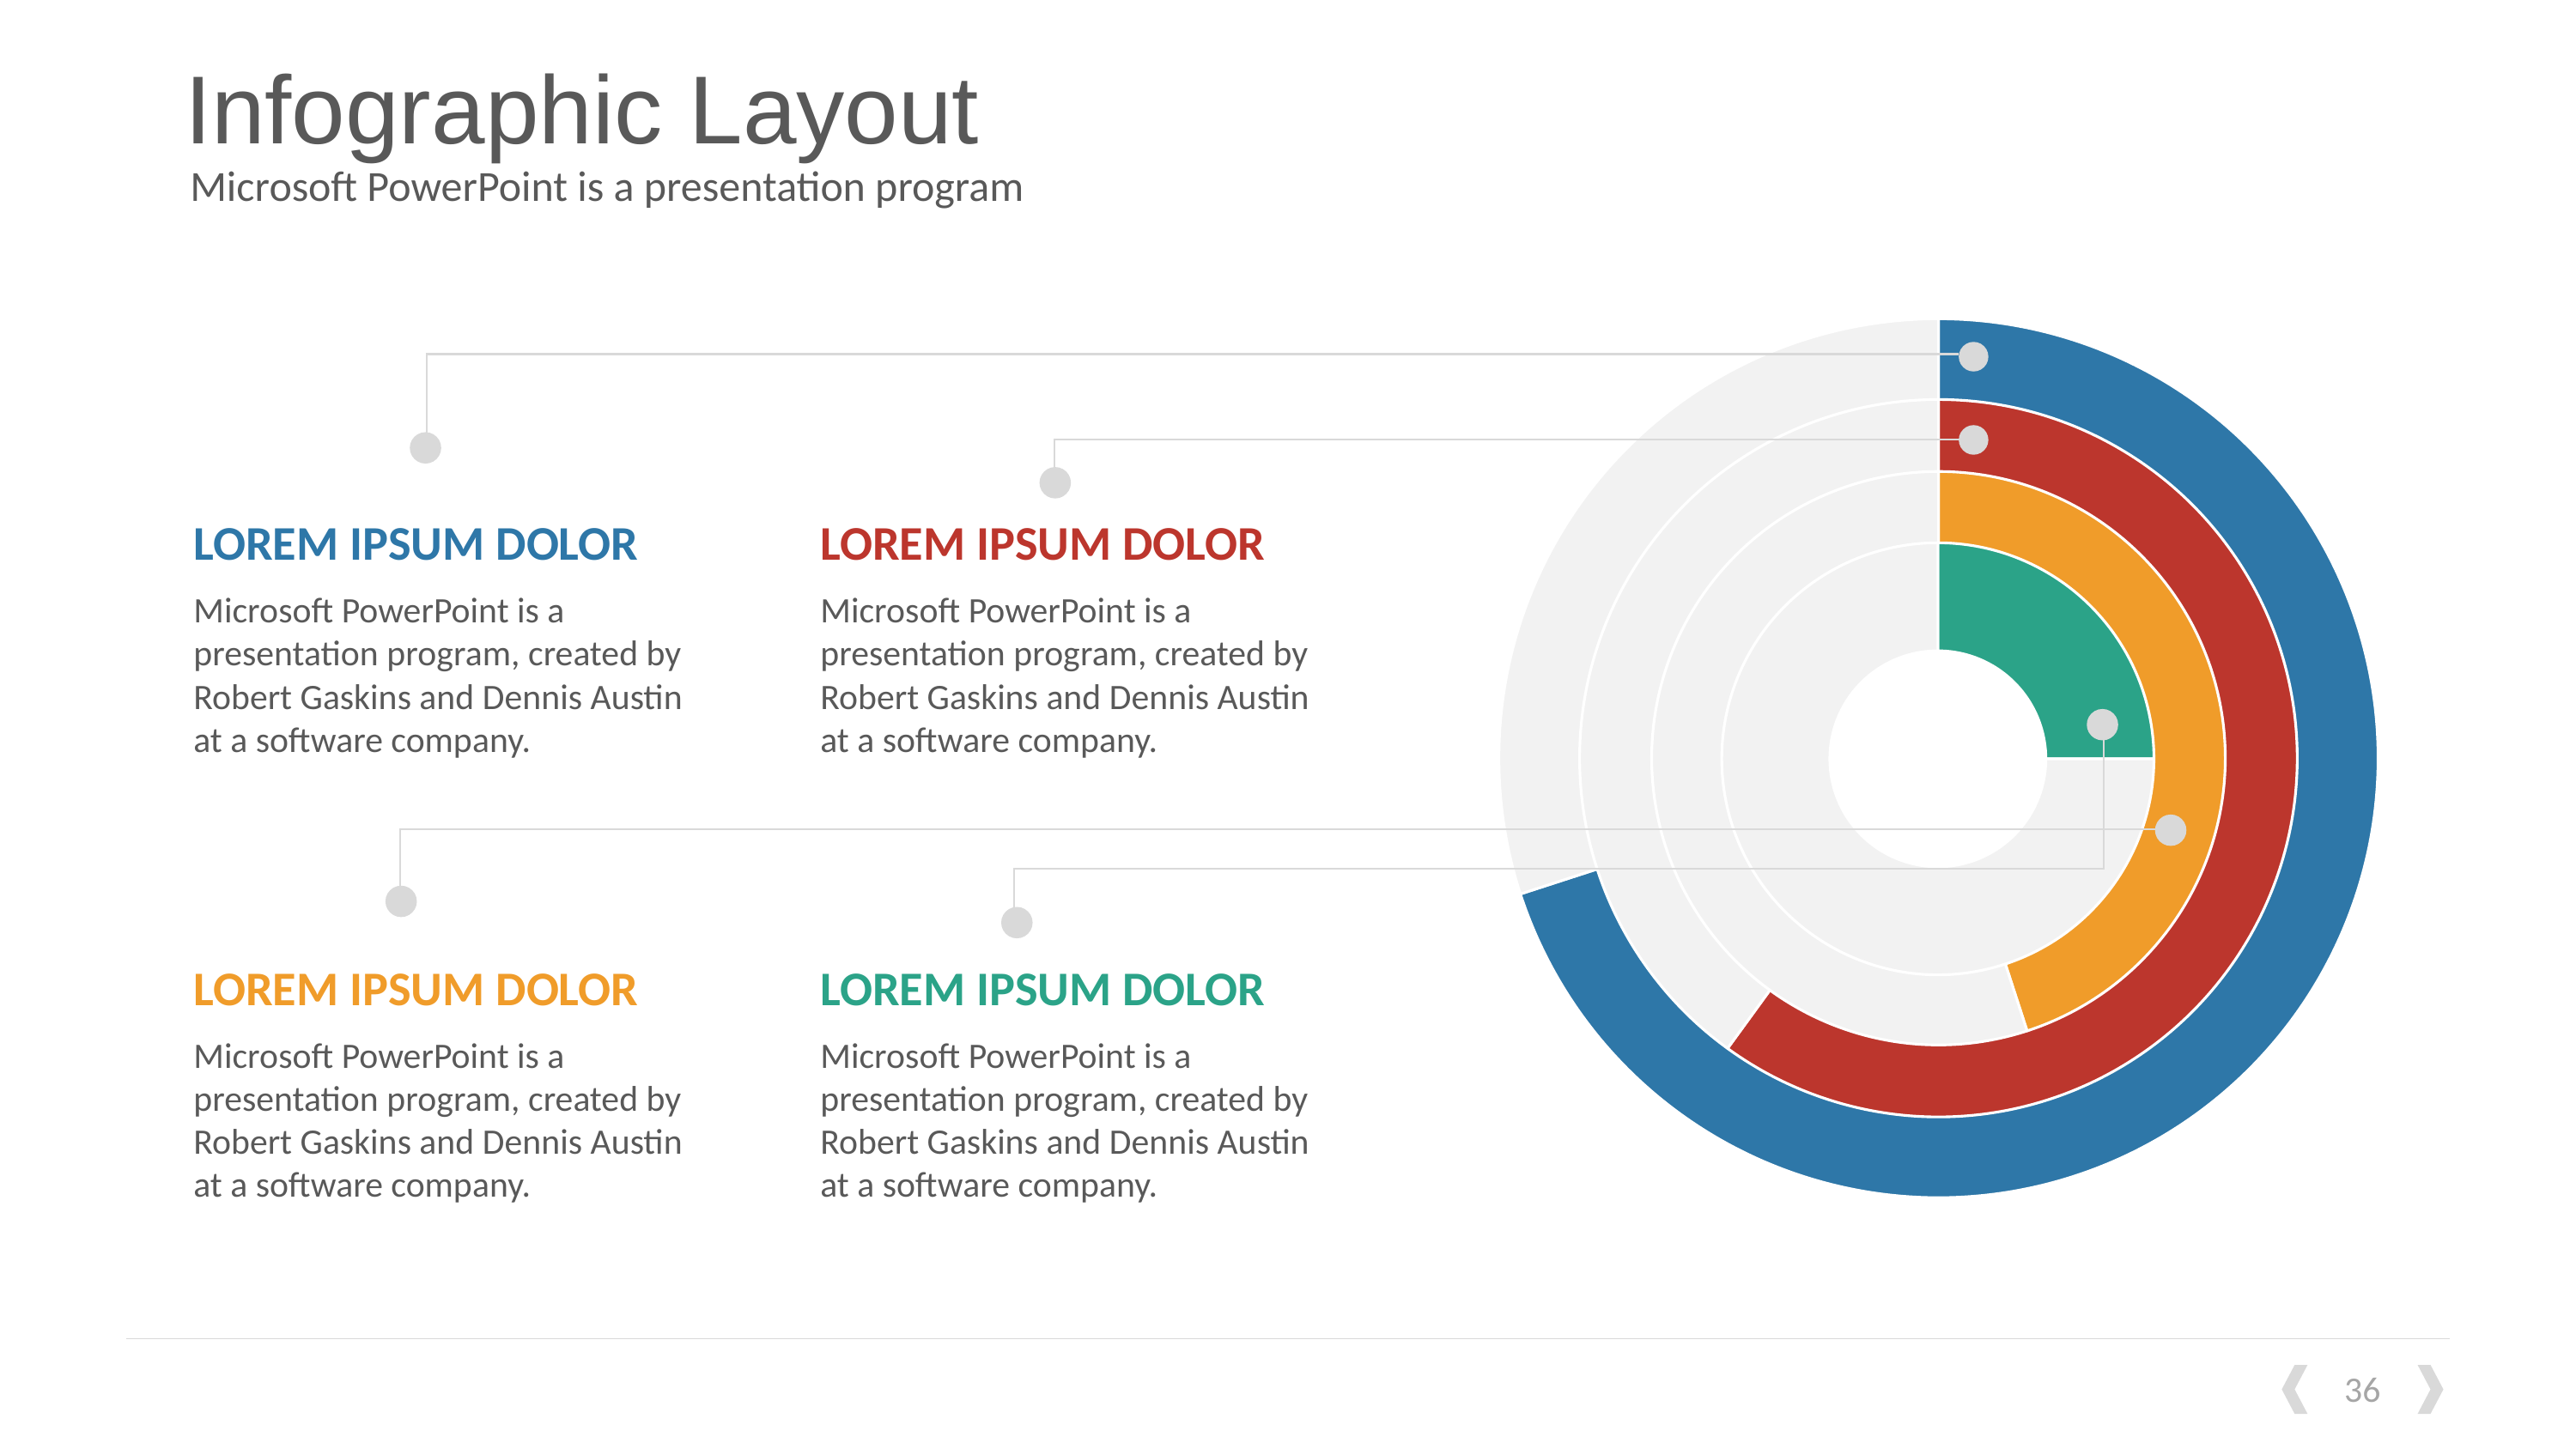

# Infographic Layout
Microsoft PowerPoint is a presentation program

### Chart

| Category | Sales |
|---|---|
| 1st Qtr | 0.7 |
| 2nd Qtr | 0.3 |

### Chart

| Category | Sales |
|---|---|
| 1st Qtr | 0.6 |
| 2nd Qtr | 0.4 |

### Chart

| Category | Sales |
|---|---|
| 1st Qtr | 0.45 |
| 2nd Qtr | 0.55 |
LOREM IPSUM DOLOR
Microsoft PowerPoint is a presentation program, created by Robert Gaskins and Dennis Austin at a software company.
LOREM IPSUM DOLOR
Microsoft PowerPoint is a presentation program, created by Robert Gaskins and Dennis Austin at a software company.

### Chart

| Category | Sales |
|---|---|
| 1st Qtr | 0.25 |
| 2nd Qtr | 0.75 |

LOREM IPSUM DOLOR
Microsoft PowerPoint is a presentation program, created by Robert Gaskins and Dennis Austin at a software company.
LOREM IPSUM DOLOR
Microsoft PowerPoint is a presentation program, created by Robert Gaskins and Dennis Austin at a software company.